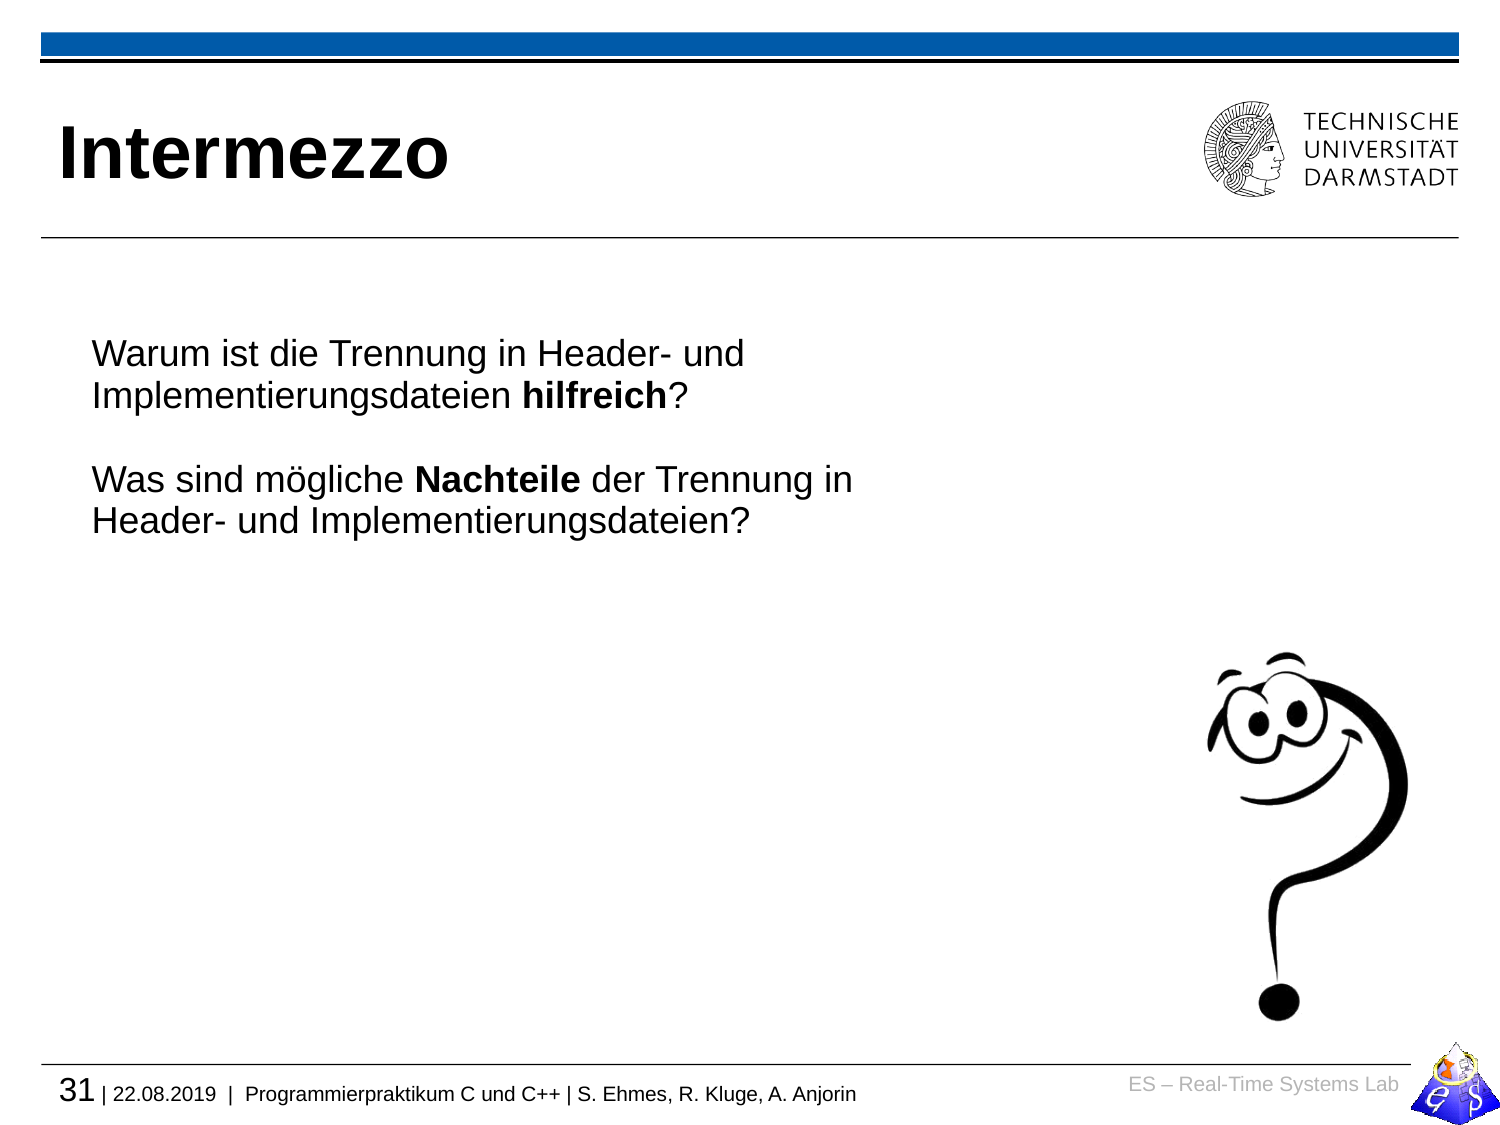

# Intermezzo
Warum ist die Trennung in Header- und Implementierungsdateien hilfreich?

Was sind mögliche Nachteile der Trennung in Header- und Implementierungsdateien?